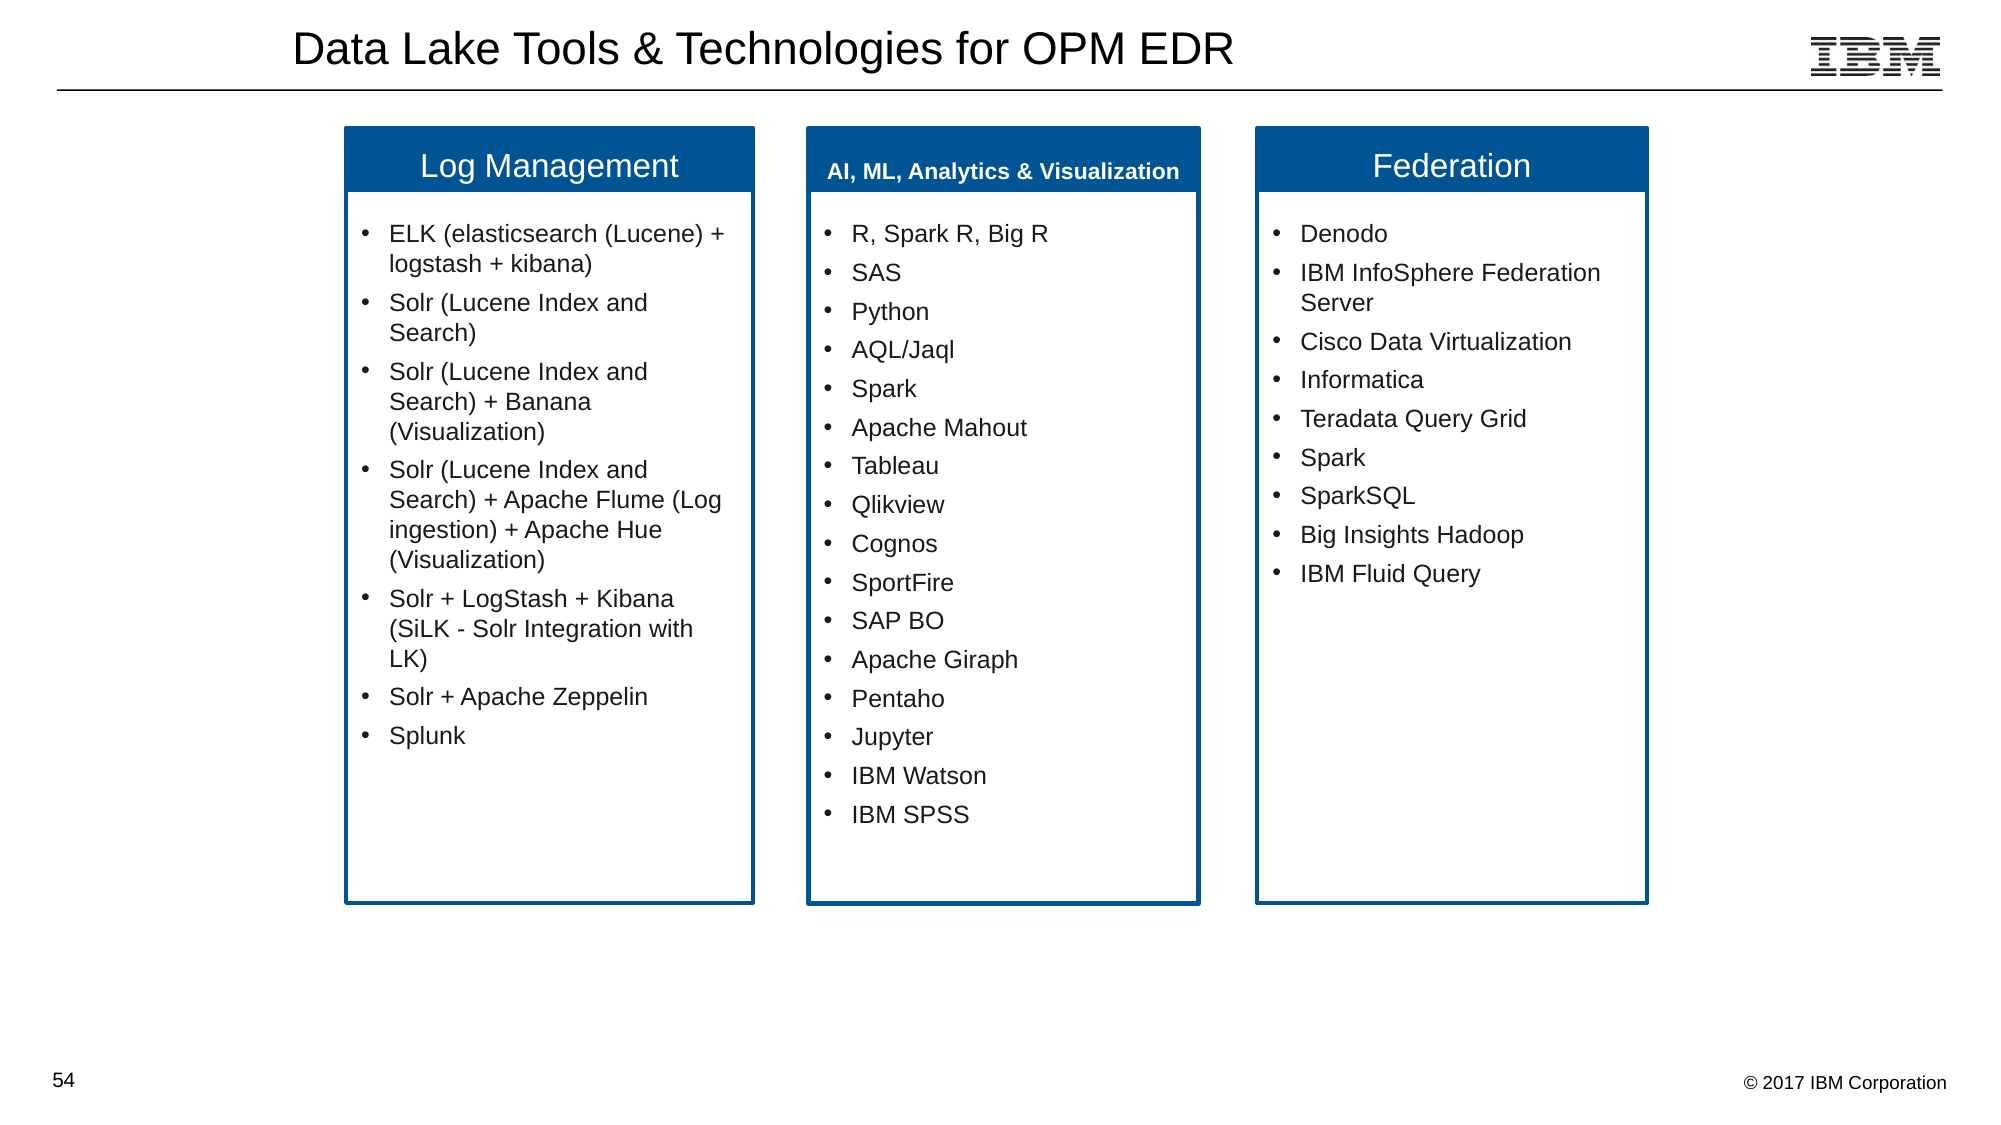

# Data Lake Tools & Technologies for OPM EDR
R, Spark R, Big R
SAS
Python
AQL/Jaql
Spark
Apache Mahout
Tableau
Qlikview
Cognos
SportFire
SAP BO
Apache Giraph
Pentaho
Jupyter
IBM Watson
IBM SPSS
ELK (elasticsearch (Lucene) + logstash + kibana)
Solr (Lucene Index and Search)
Solr (Lucene Index and Search) + Banana (Visualization)
Solr (Lucene Index and Search) + Apache Flume (Log ingestion) + Apache Hue (Visualization)
Solr + LogStash + Kibana (SiLK - Solr Integration with LK)
Solr + Apache Zeppelin
Splunk
Denodo
IBM InfoSphere Federation Server
Cisco Data Virtualization
Informatica
Teradata Query Grid
Spark
SparkSQL
Big Insights Hadoop
IBM Fluid Query
Log Management
AI, ML, Analytics & Visualization
Federation